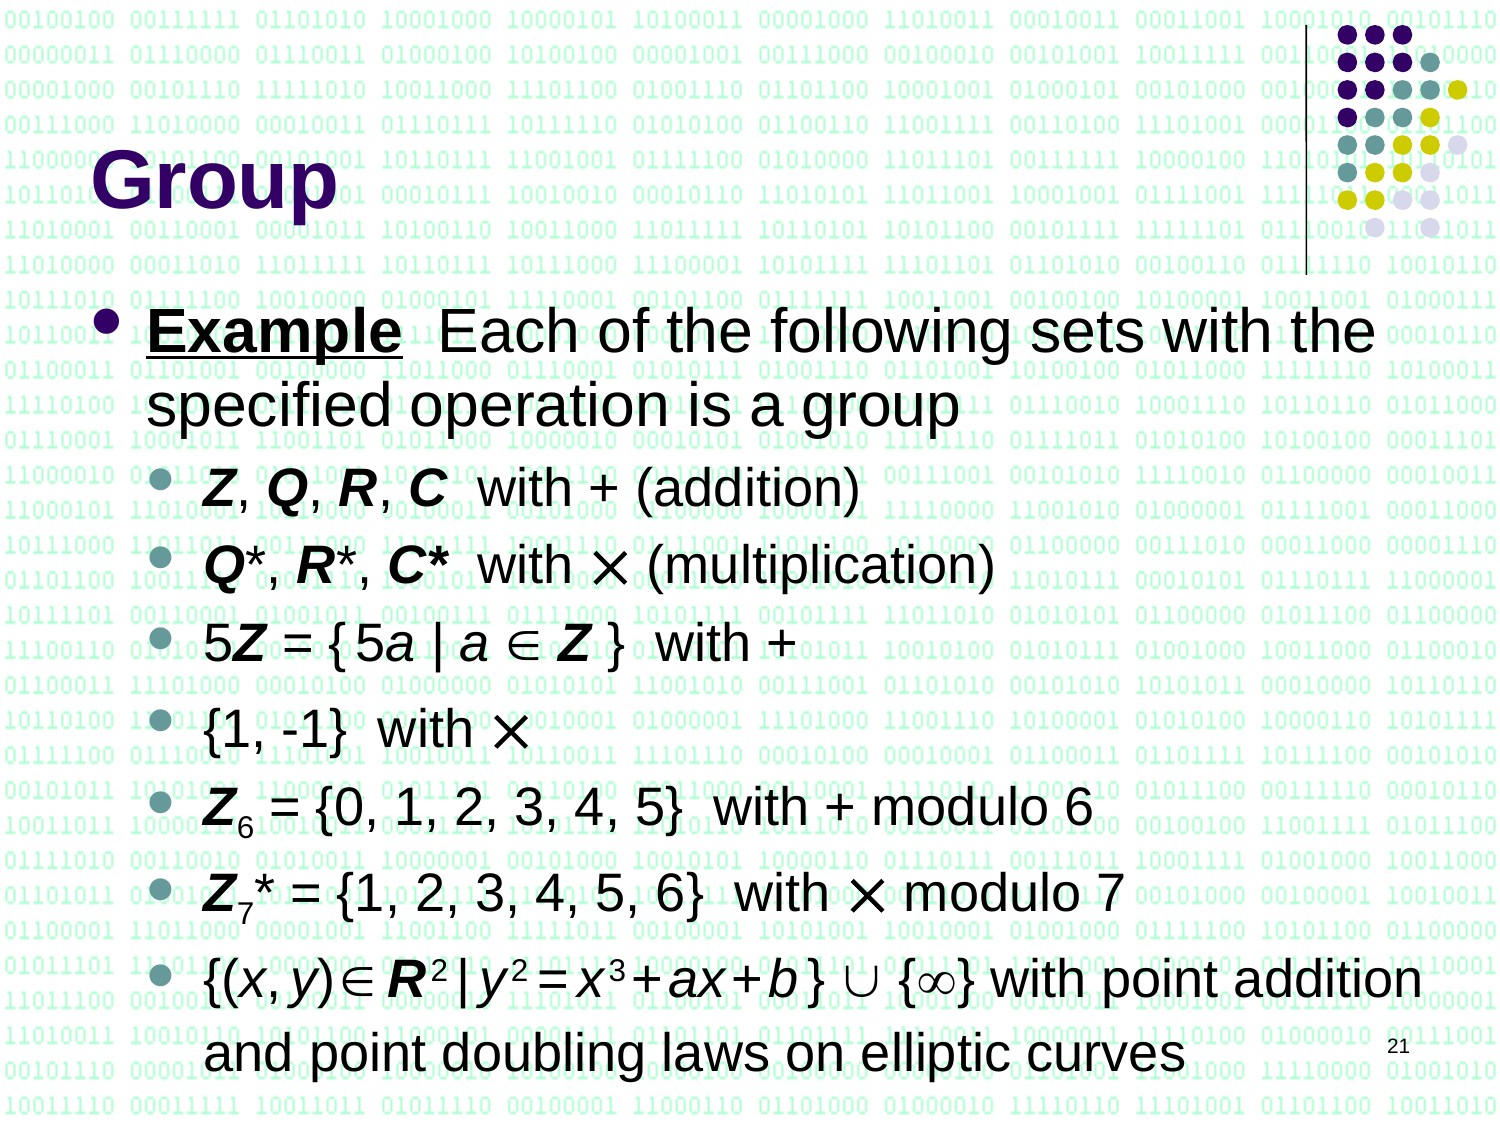

# Group
Example  Each of the following sets with the specified operation is a group
Z, Q, R, C  with + (addition)
Q*, R*, C*  with × (multiplication)
5Z = { 5a | a ∈ Z }  with +
{1, -1}  with ×
Z6 = {0, 1, 2, 3, 4, 5}  with + modulo 6
Z7* = {1, 2, 3, 4, 5, 6}  with × modulo 7
{(x, y) ∈ R 2 | y 2 = x 3 + ax + b } ∪ {∞} with point addition and point doubling laws on elliptic curves
21